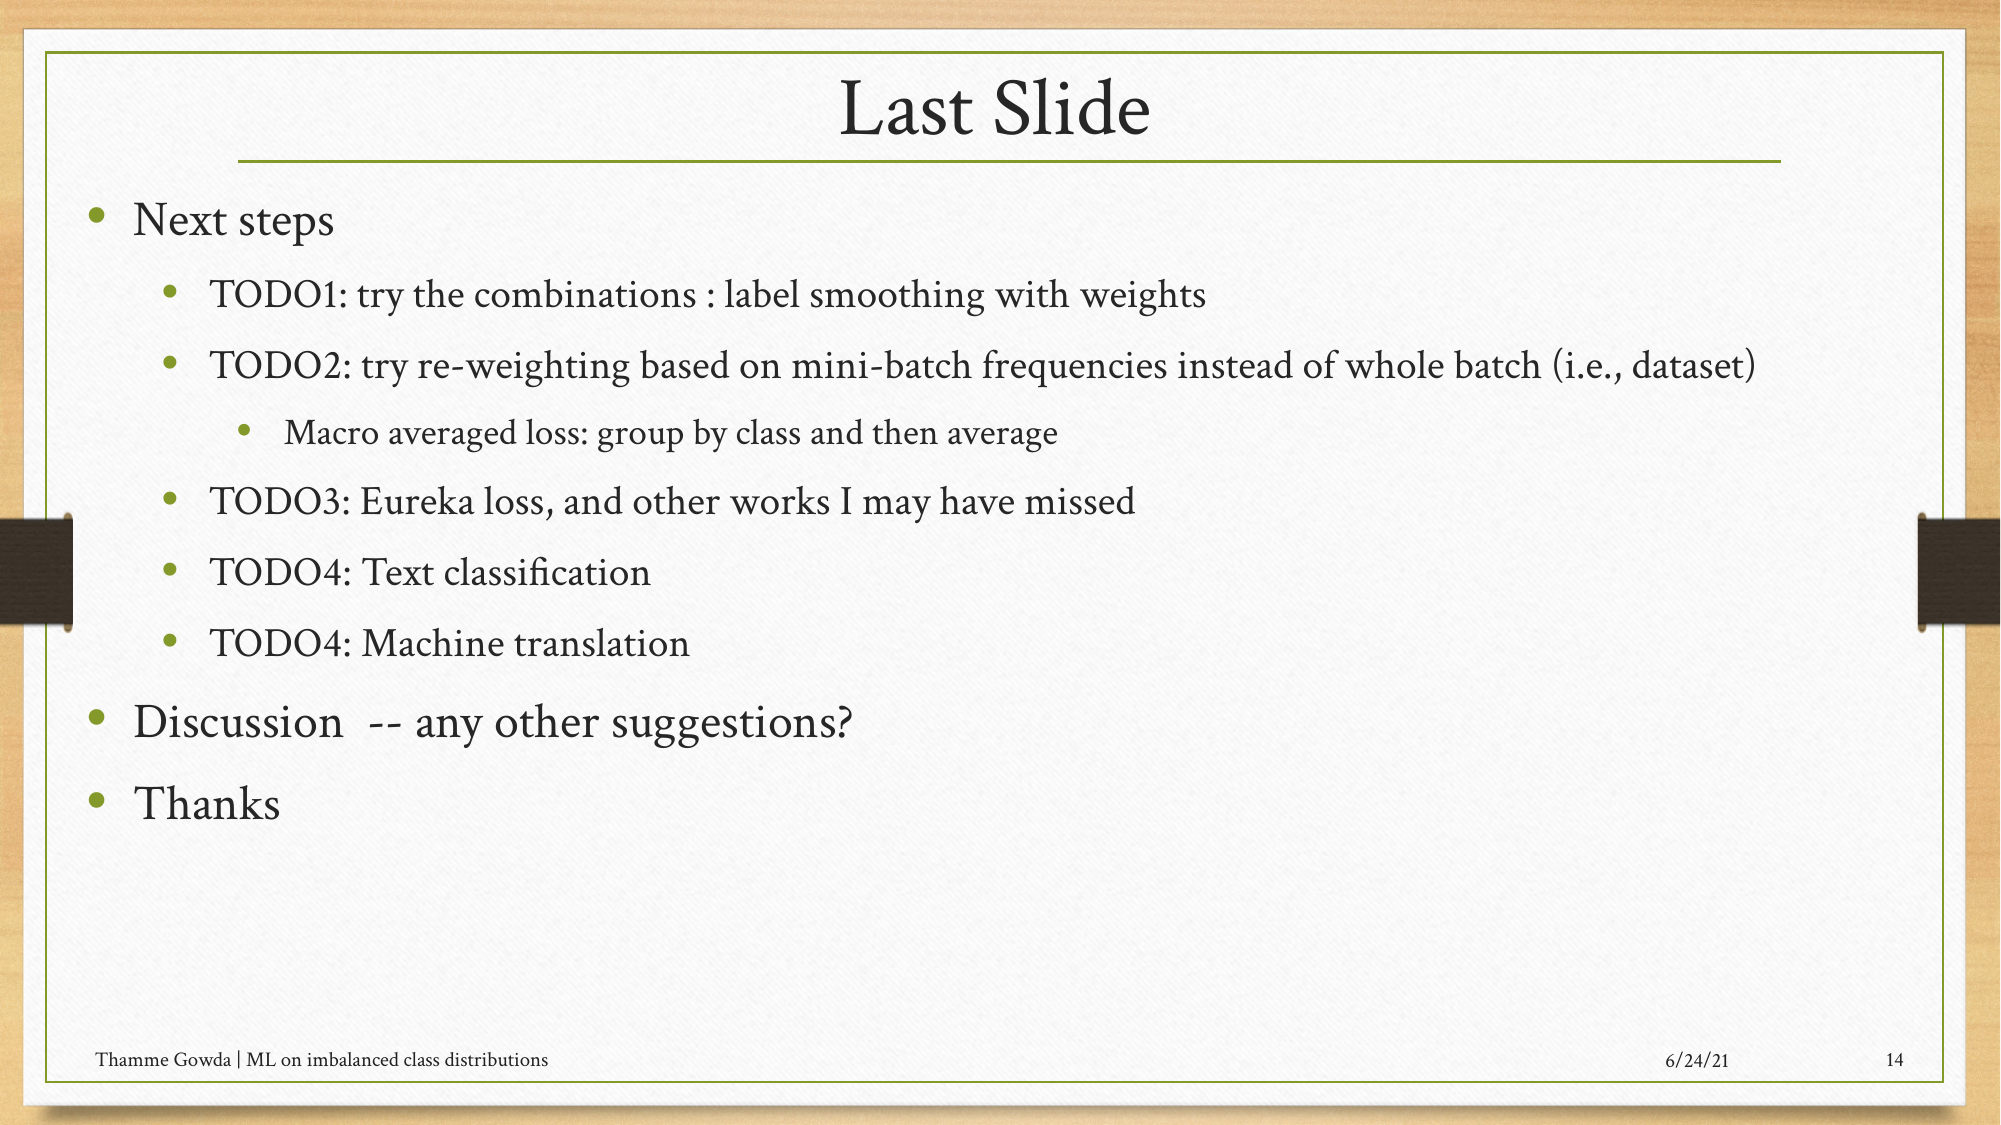

# Last Slide
Next steps
TODO1: try the combinations : label smoothing with weights
TODO2: try re-weighting based on mini-batch frequencies instead of whole batch (i.e., dataset)
Macro averaged loss: group by class and then average
TODO3: Eureka loss, and other works I may have missed
TODO4: Text classification
TODO4: Machine translation
Discussion  -- any other suggestions?
Thanks
Thamme Gowda | ML on imbalanced class distributions
6/24/21
14